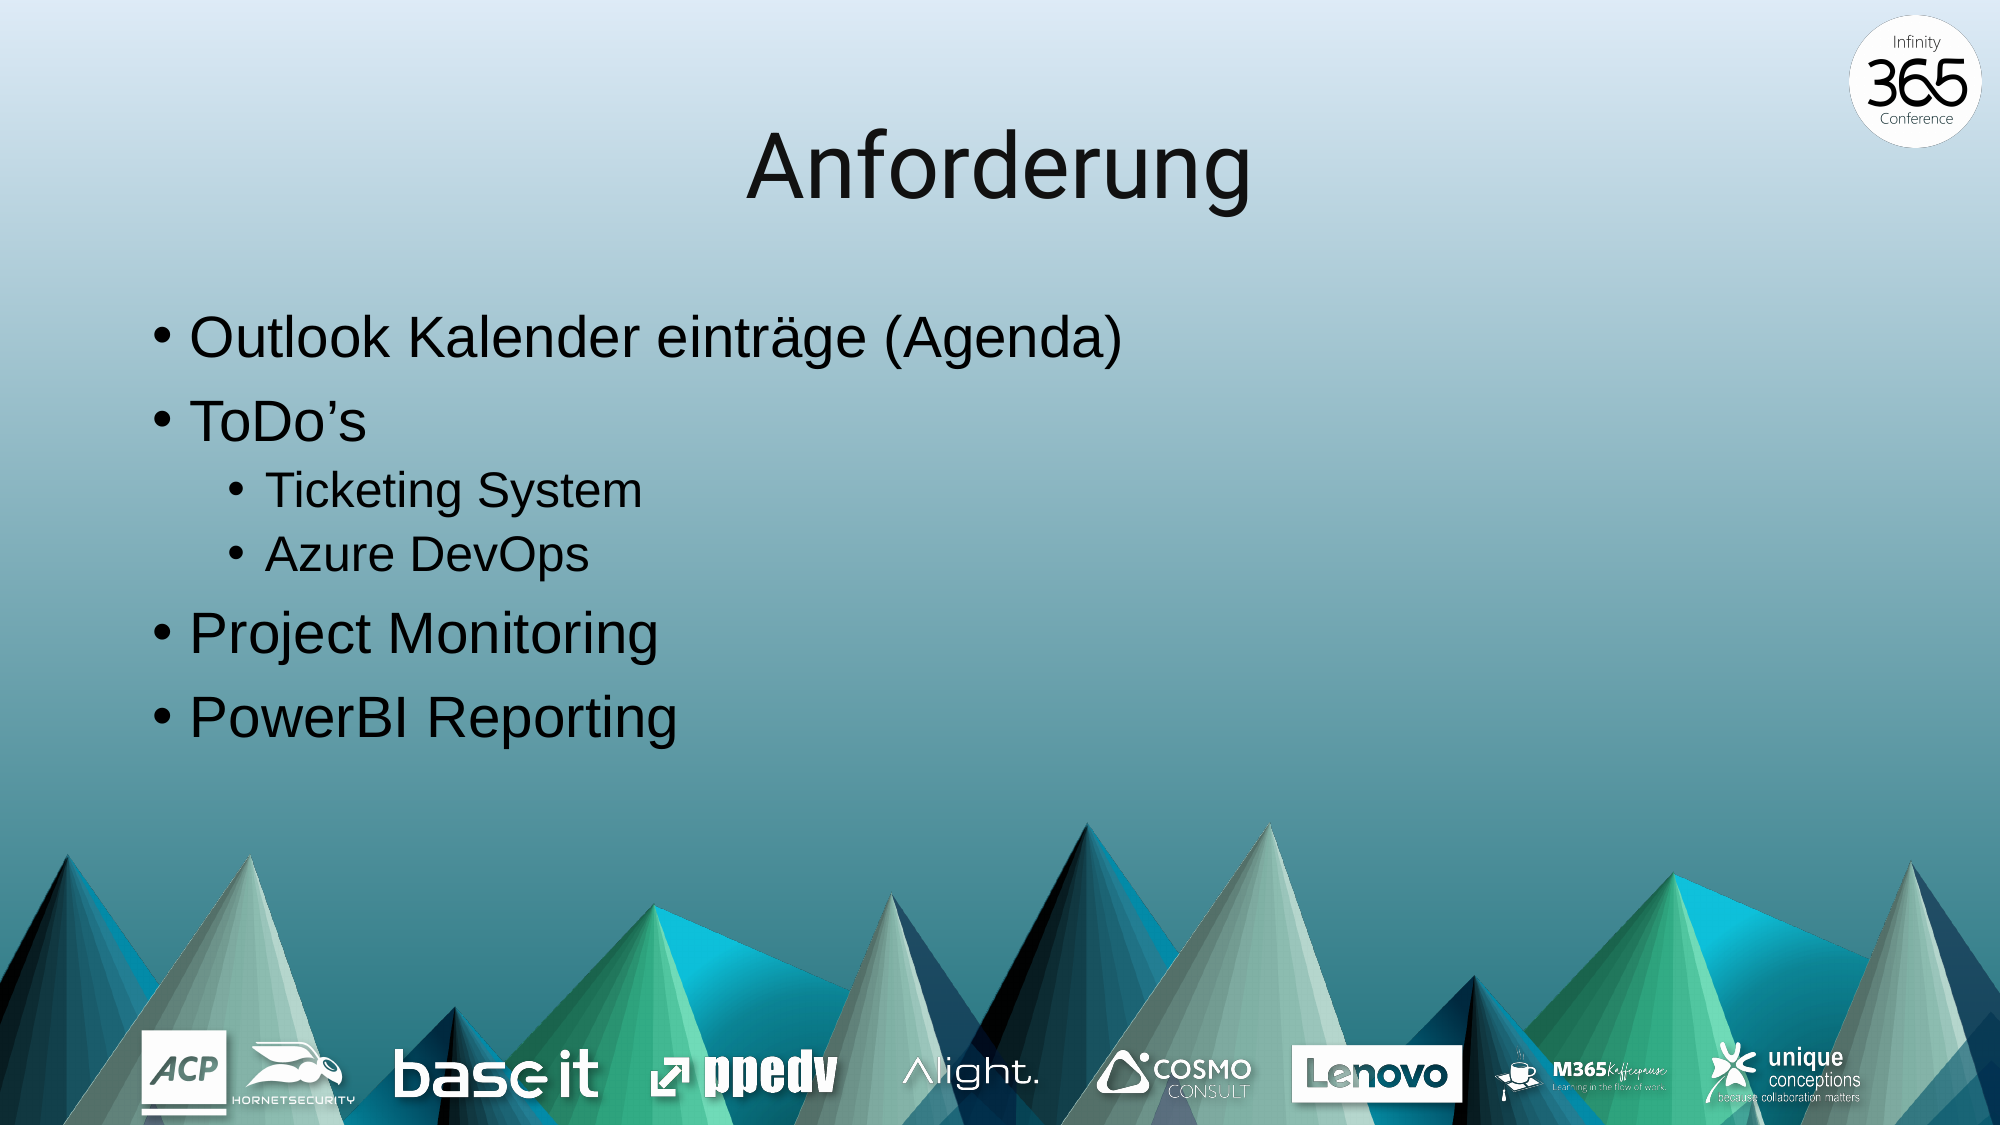

# An­for­de­rung
Outlook Kalender einträge (Agenda)
ToDo’s
Ticketing System
Azure DevOps
Project Monitoring
PowerBI Reporting